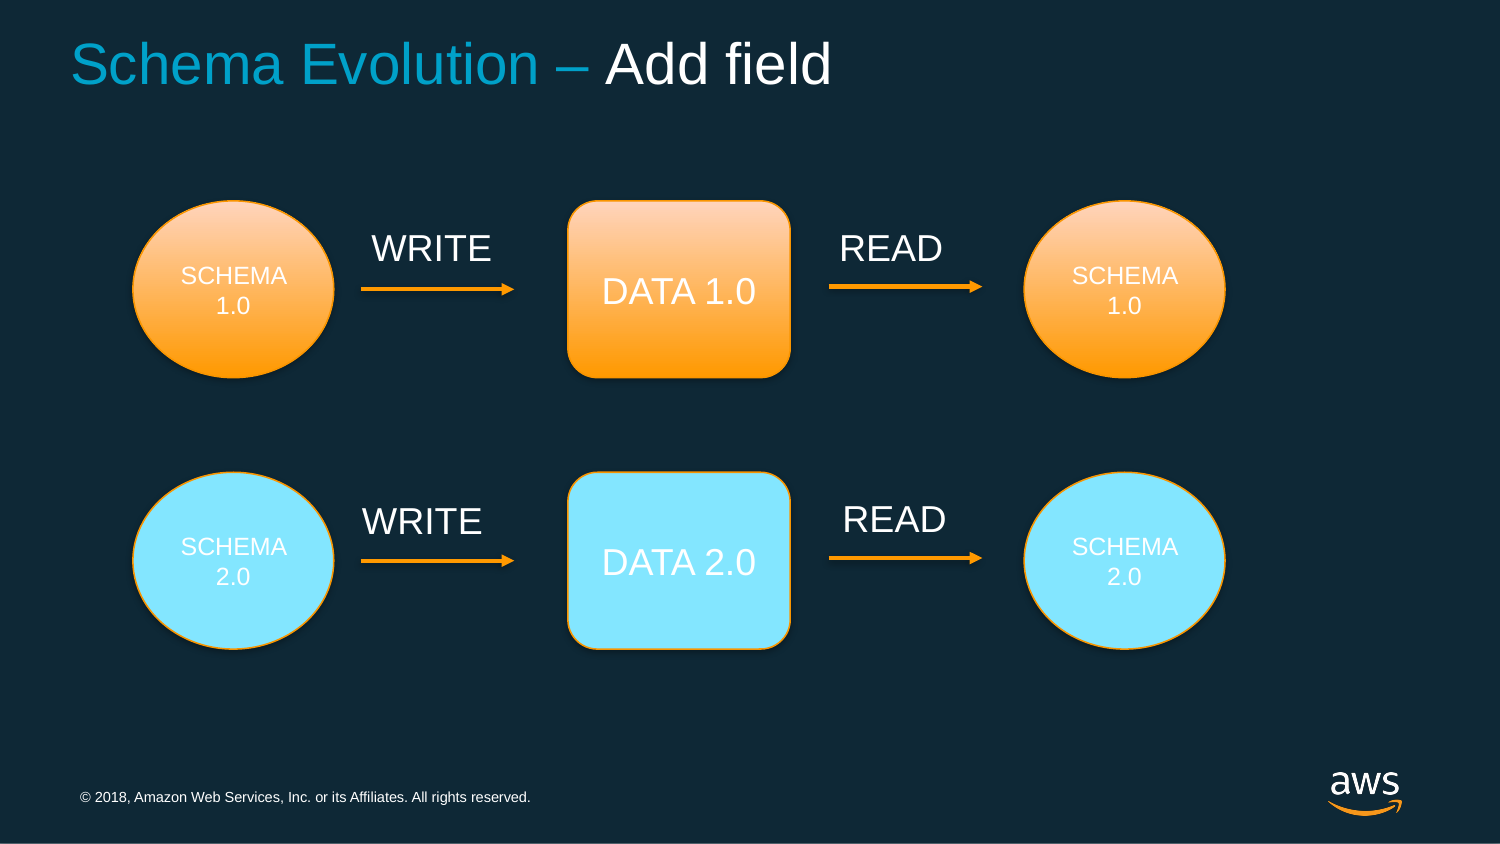

# Schema Evolution – Add field
SCHEMA 1.0
SCHEMA 1.0
DATA 1.0
WRITE
READ
SCHEMA 2.0
SCHEMA 2.0
DATA 2.0
READ
WRITE